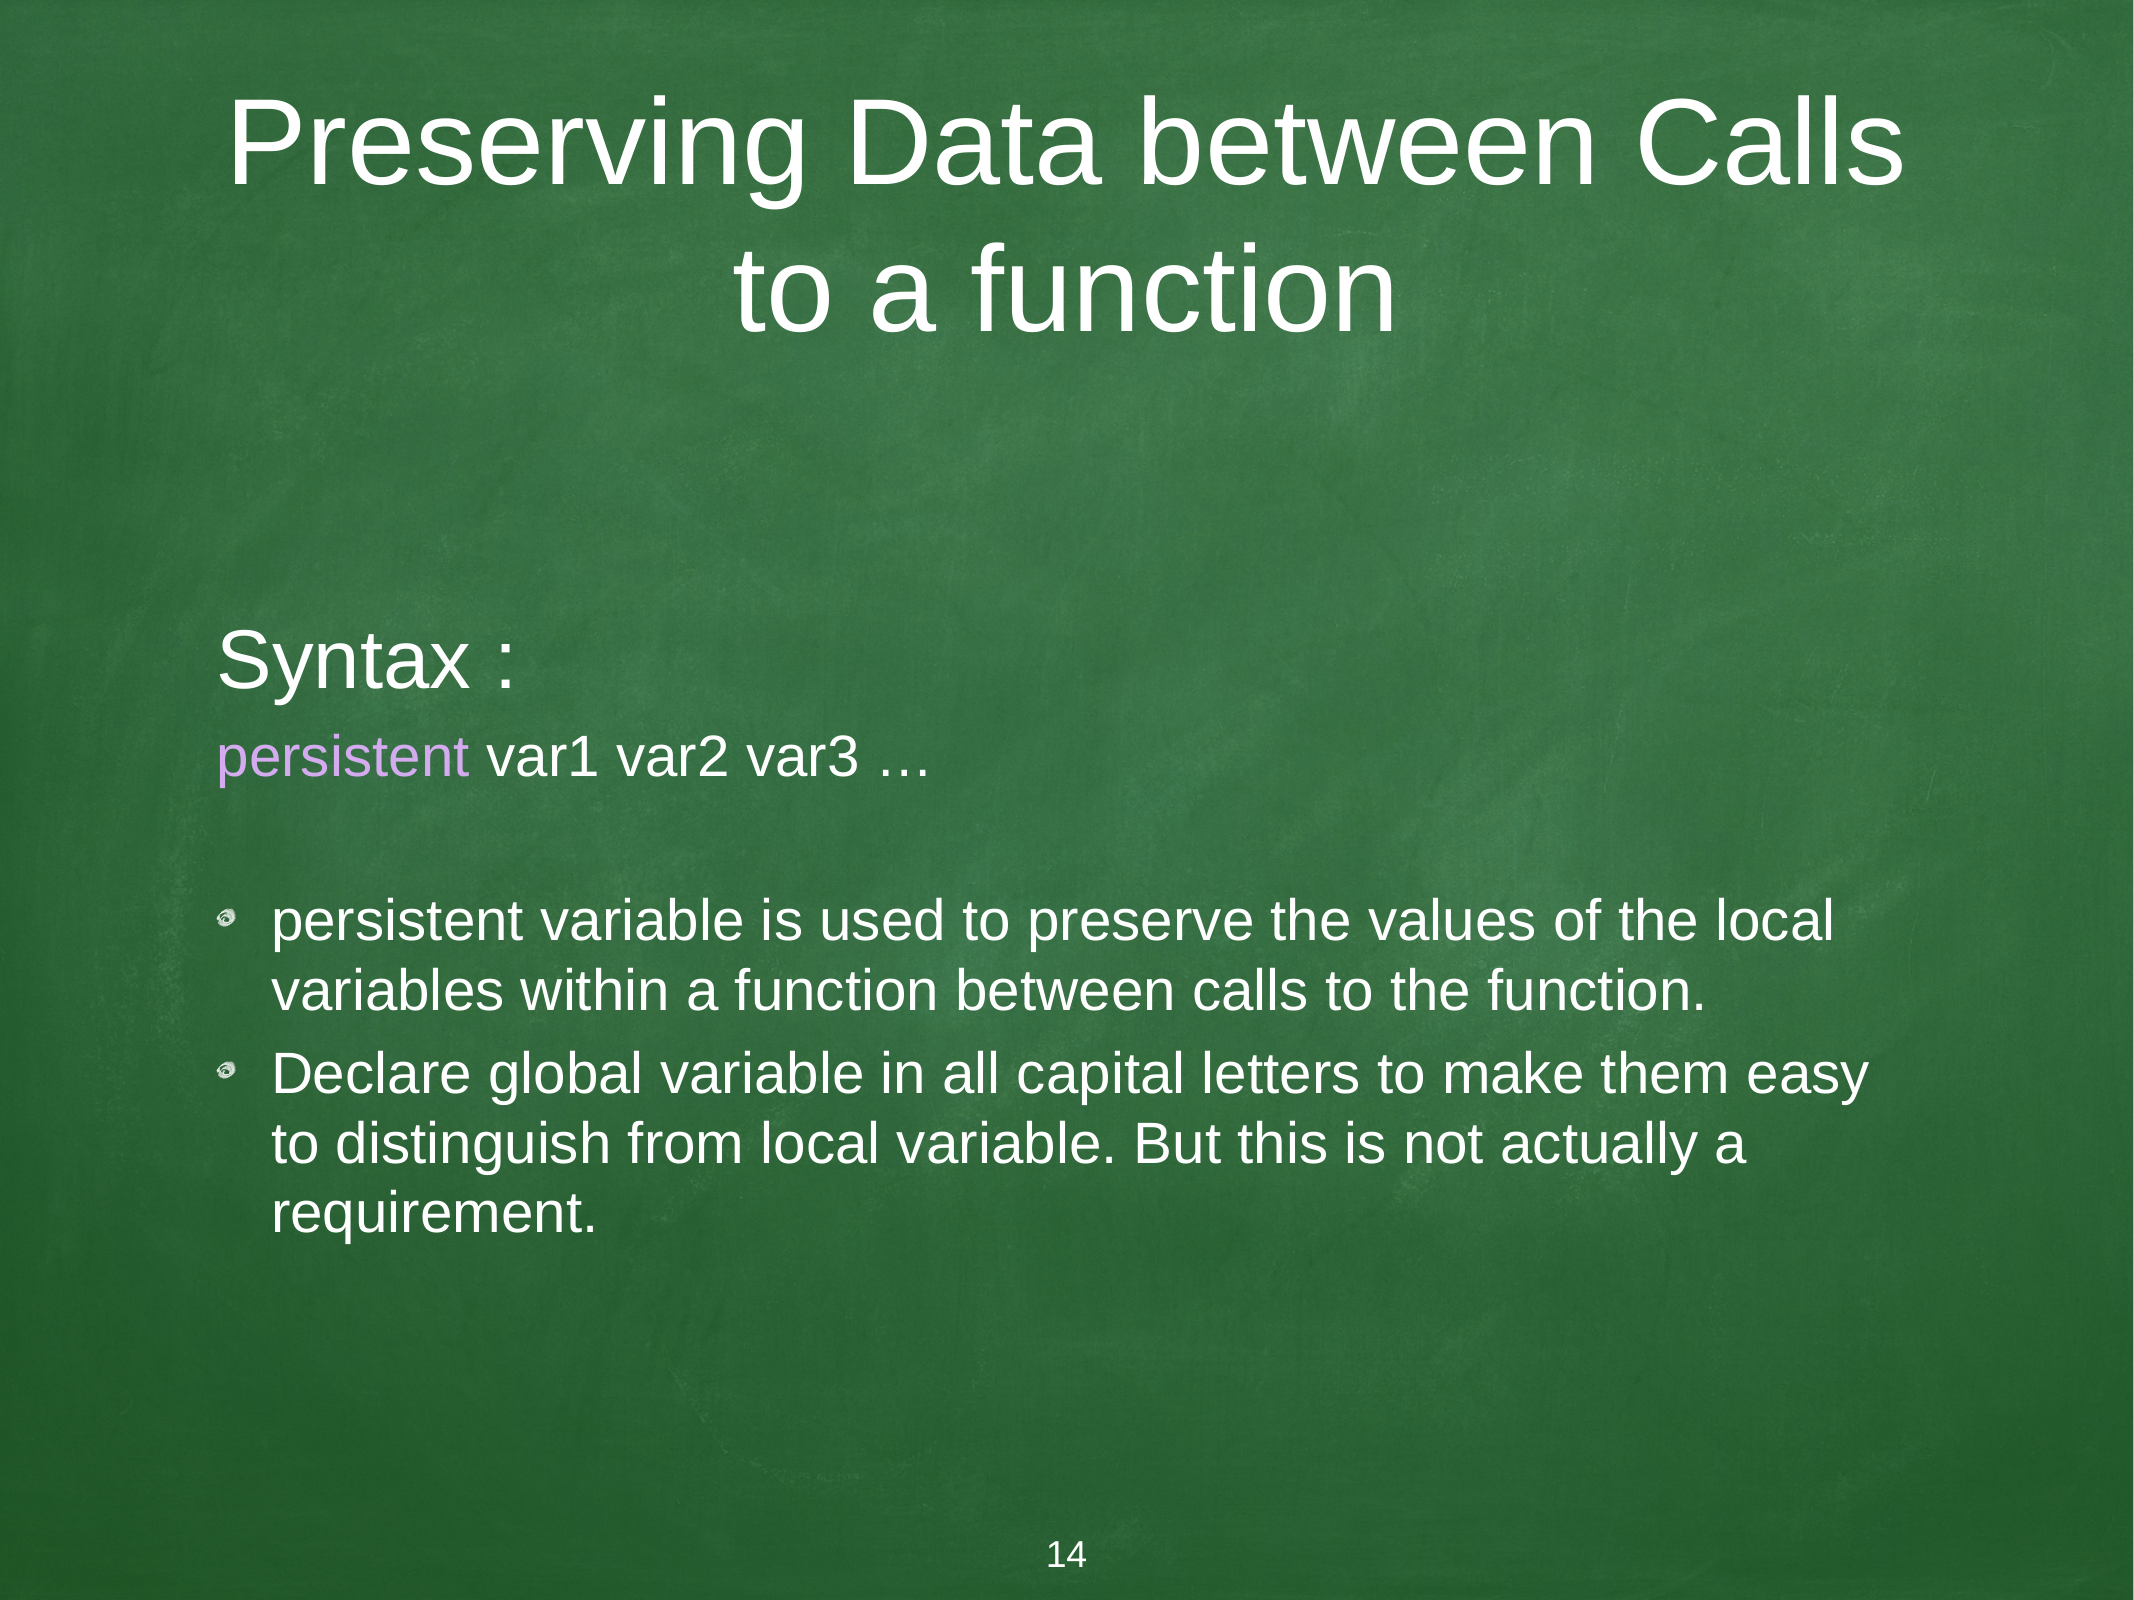

# Preserving Data between Calls to a function
Syntax :
persistent var1 var2 var3 …

persistent variable is used to preserve the values of the local variables within a function between calls to the function.
Declare global variable in all capital letters to make them easy to distinguish from local variable. But this is not actually a requirement.
14